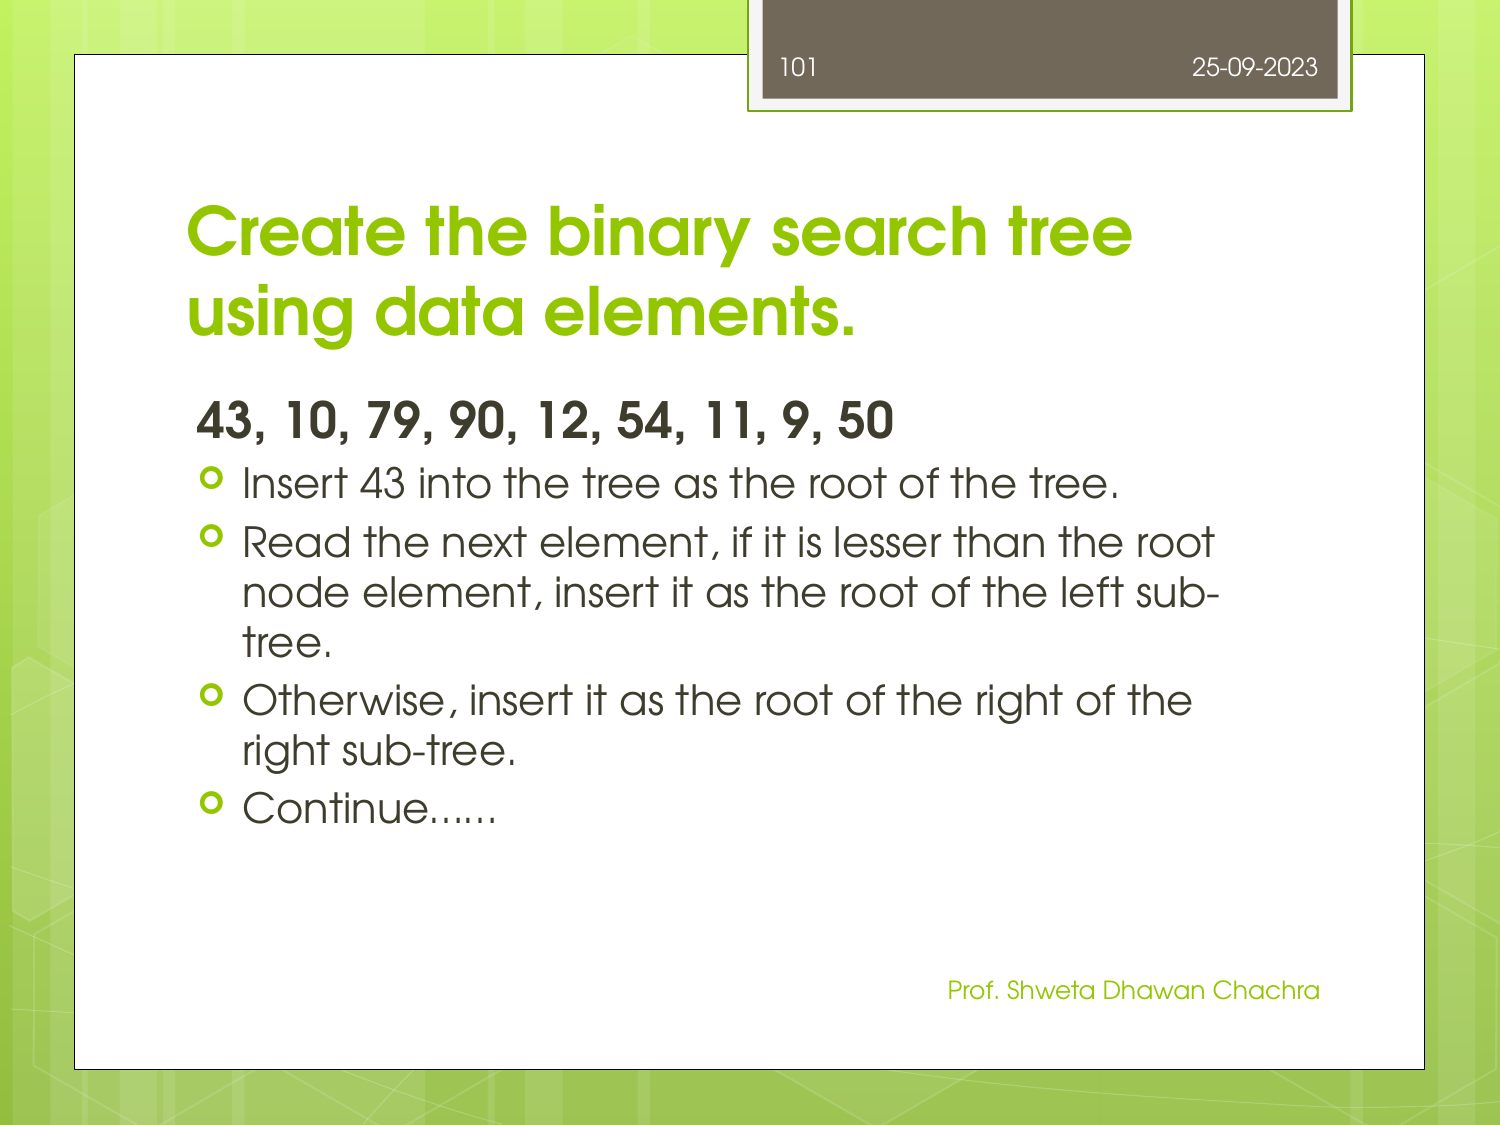

101
25-09-2023
# Create the binary search tree using data elements.
43, 10, 79, 90, 12, 54, 11, 9, 50
Insert 43 into the tree as the root of the tree.
Read the next element, if it is lesser than the root node element, insert it as the root of the left sub-tree.
Otherwise, insert it as the root of the right of the right sub-tree.
Continue……
Prof. Shweta Dhawan Chachra